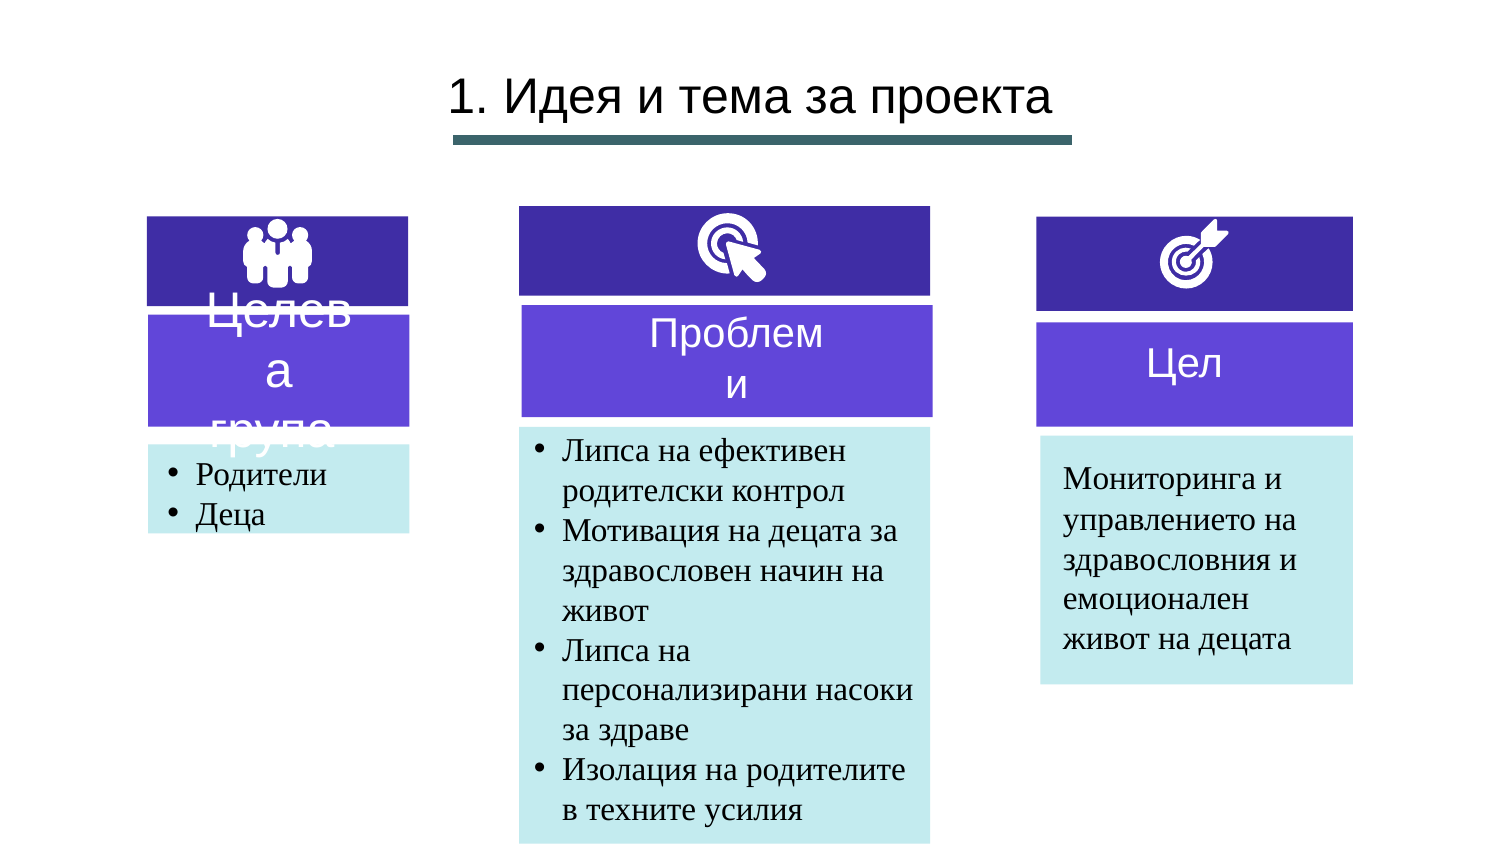

# 1. Идея и тема за проекта

Целева група

Родители
Деца

Проблеми
Цел
Липса на ефективен родителски контрол
Мотивация на децата за здравословен начин на живот
Липса на персонализирани насоки за здраве
Изолация на родителите в техните усилия
Мониторинга и управлението на здравословния и емоционален живот на децата